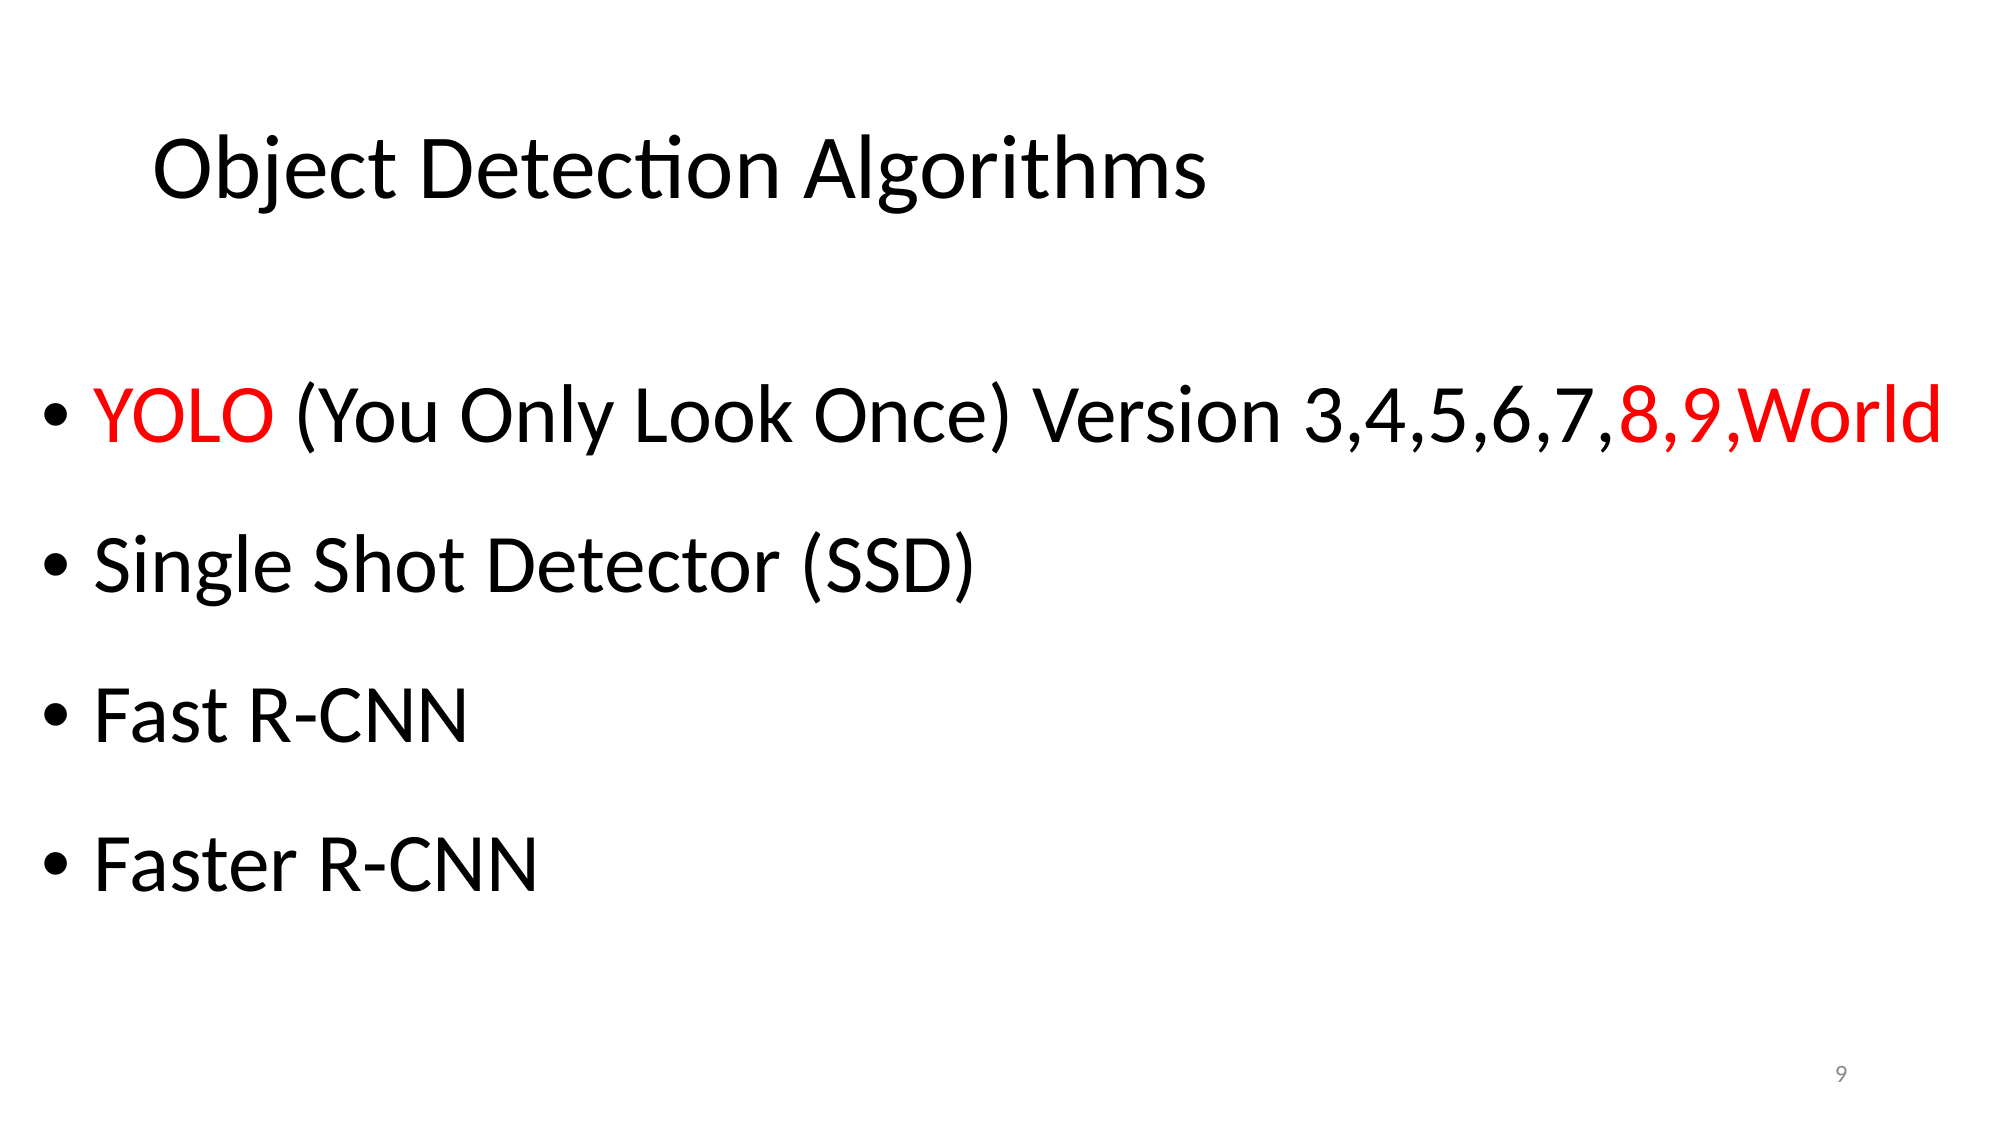

# Object Detection Algorithms
• YOLO (You Only Look Once) Version 3,4,5,6,7,8,9,World
• Single Shot Detector (SSD)
• Fast R-CNN
• Faster R-CNN

9